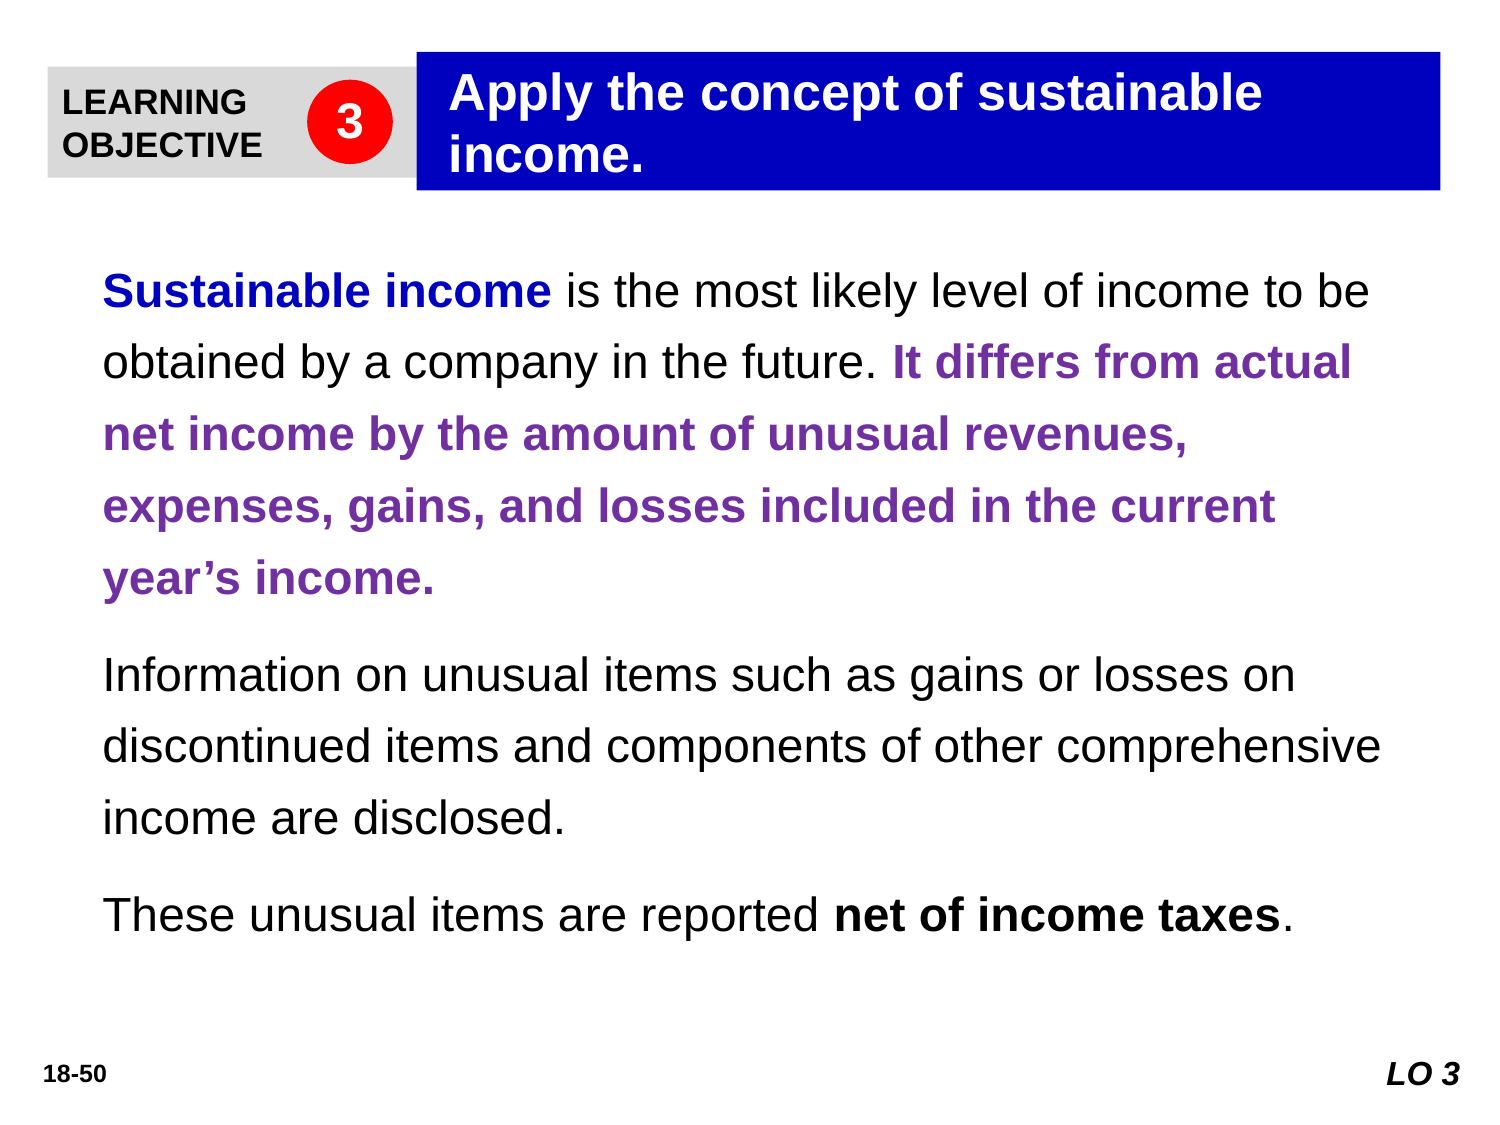

Apply the concept of sustainable income.
LEARNING
OBJECTIVE
3
Sustainable income is the most likely level of income to be obtained by a company in the future. It differs from actual net income by the amount of unusual revenues, expenses, gains, and losses included in the current year’s income.
Information on unusual items such as gains or losses on discontinued items and components of other comprehensive income are disclosed.
These unusual items are reported net of income taxes.
LO 3